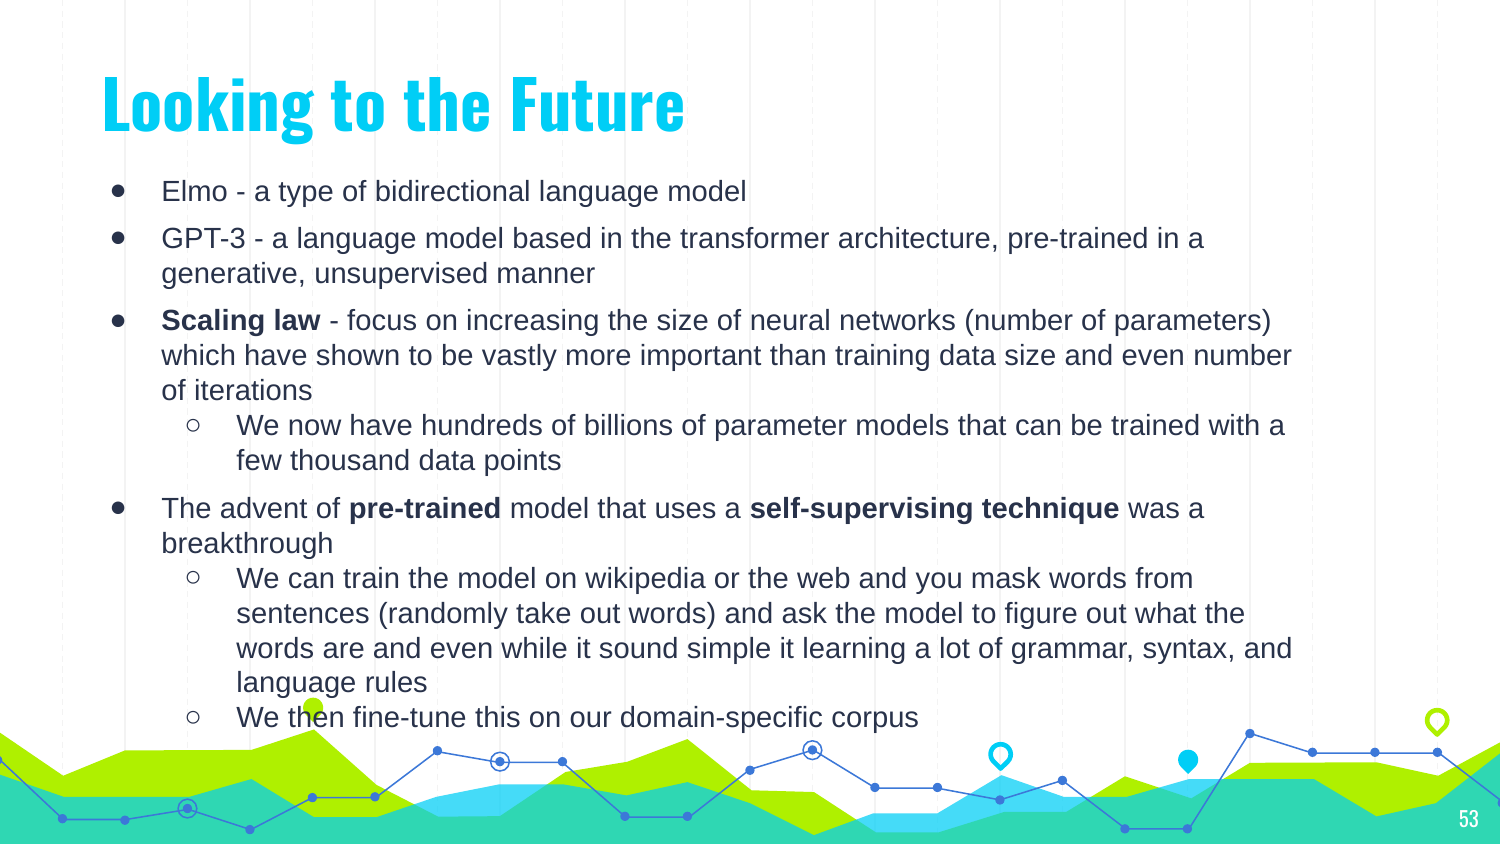

# Looking to the Future
Elmo - a type of bidirectional language model
GPT-3 - a language model based in the transformer architecture, pre-trained in a generative, unsupervised manner
Scaling law - focus on increasing the size of neural networks (number of parameters) which have shown to be vastly more important than training data size and even number of iterations
We now have hundreds of billions of parameter models that can be trained with a few thousand data points
The advent of pre-trained model that uses a self-supervising technique was a breakthrough
We can train the model on wikipedia or the web and you mask words from sentences (randomly take out words) and ask the model to figure out what the words are and even while it sound simple it learning a lot of grammar, syntax, and language rules
We then fine-tune this on our domain-specific corpus
53